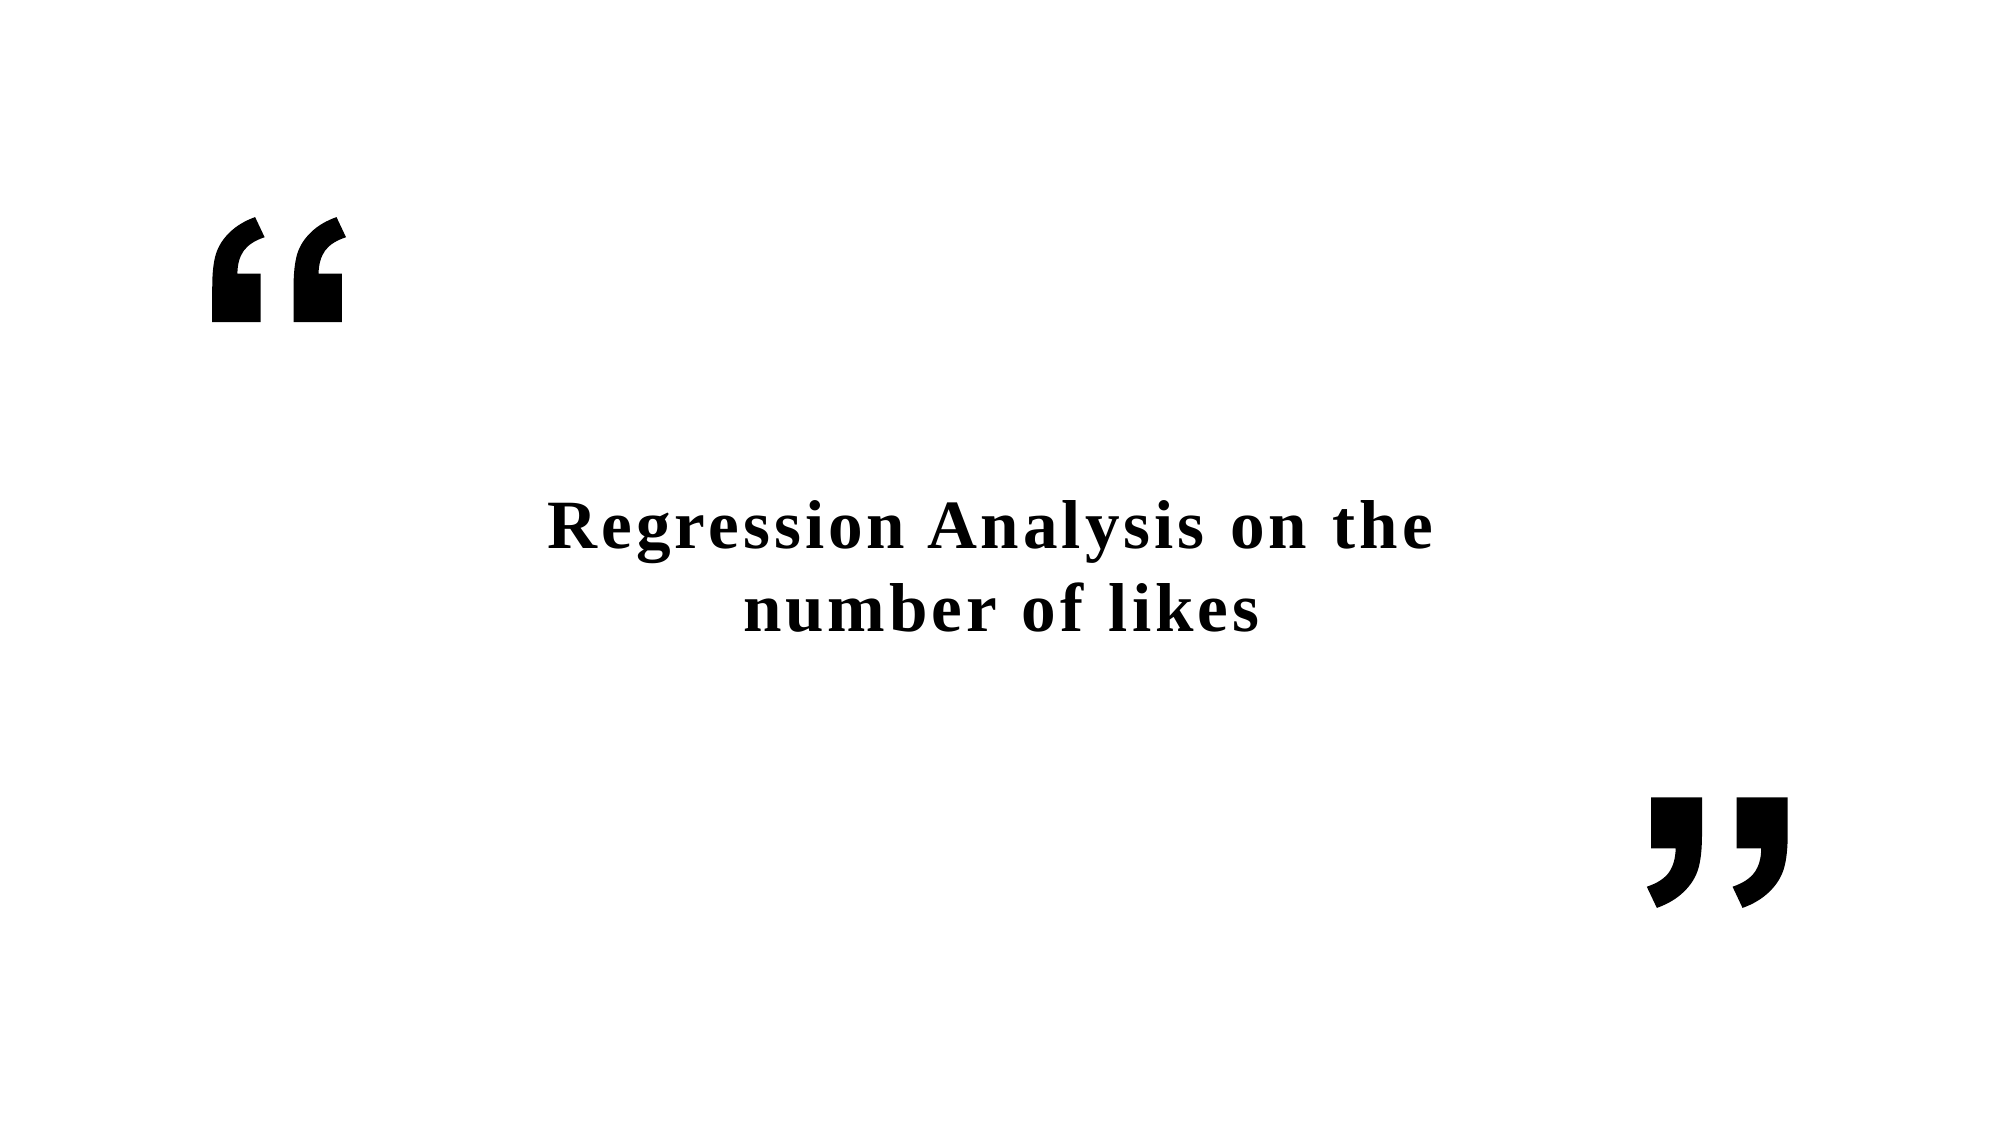

Regression Analysis on the
number of likes